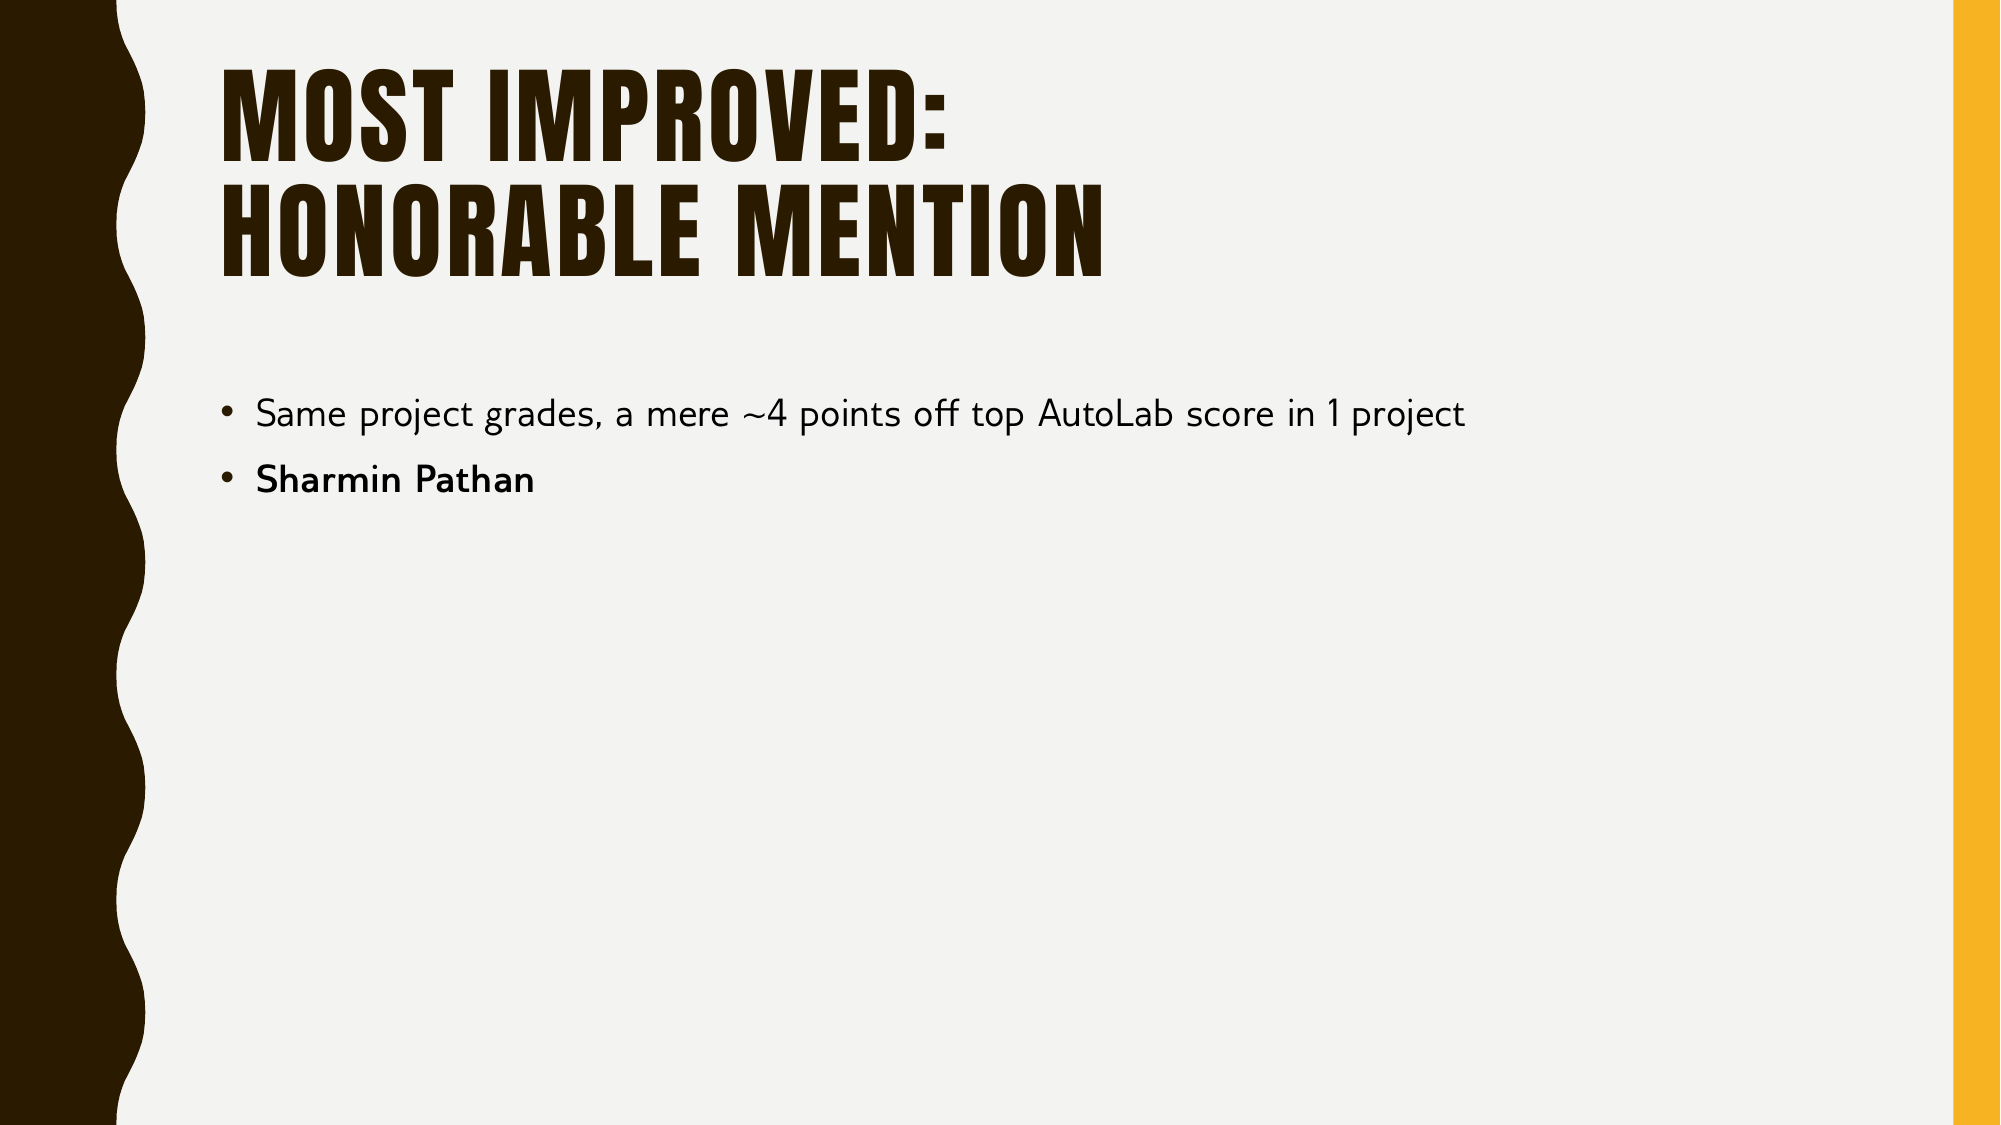

# Most improved: Honorable mention
Same project grades, a mere ~4 points off top AutoLab score in 1 project
Sharmin Pathan